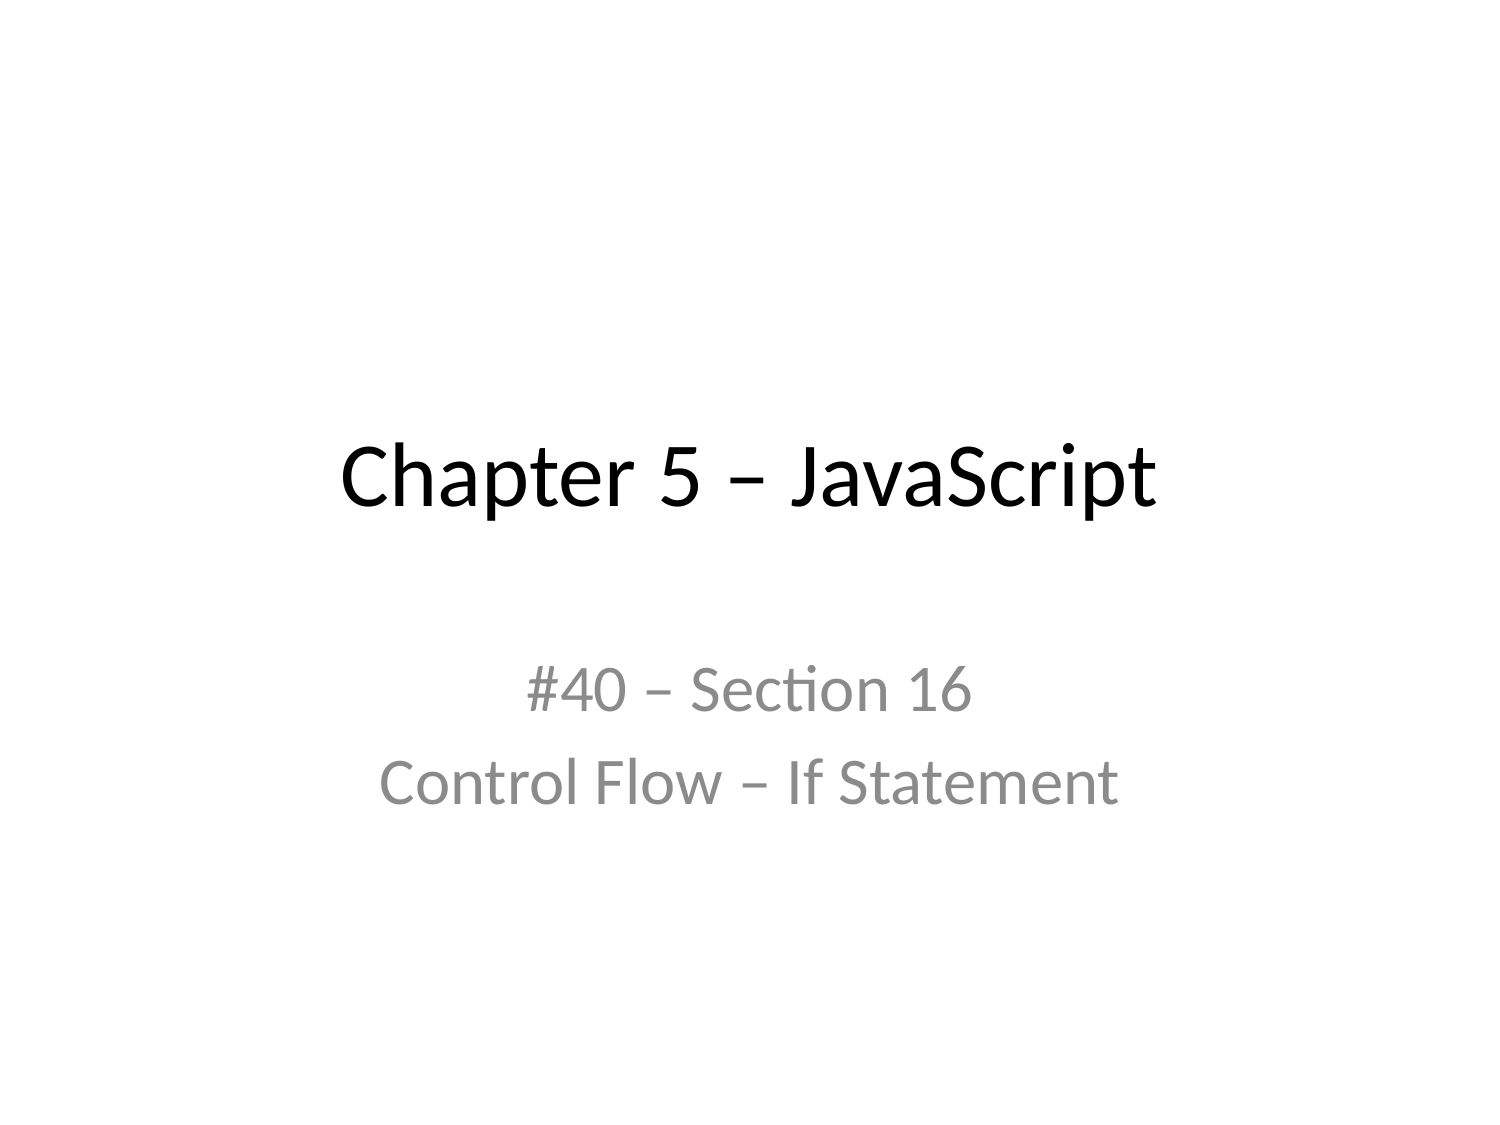

# Chapter 5 – JavaScript
#40 – Section 16
Control Flow – If Statement